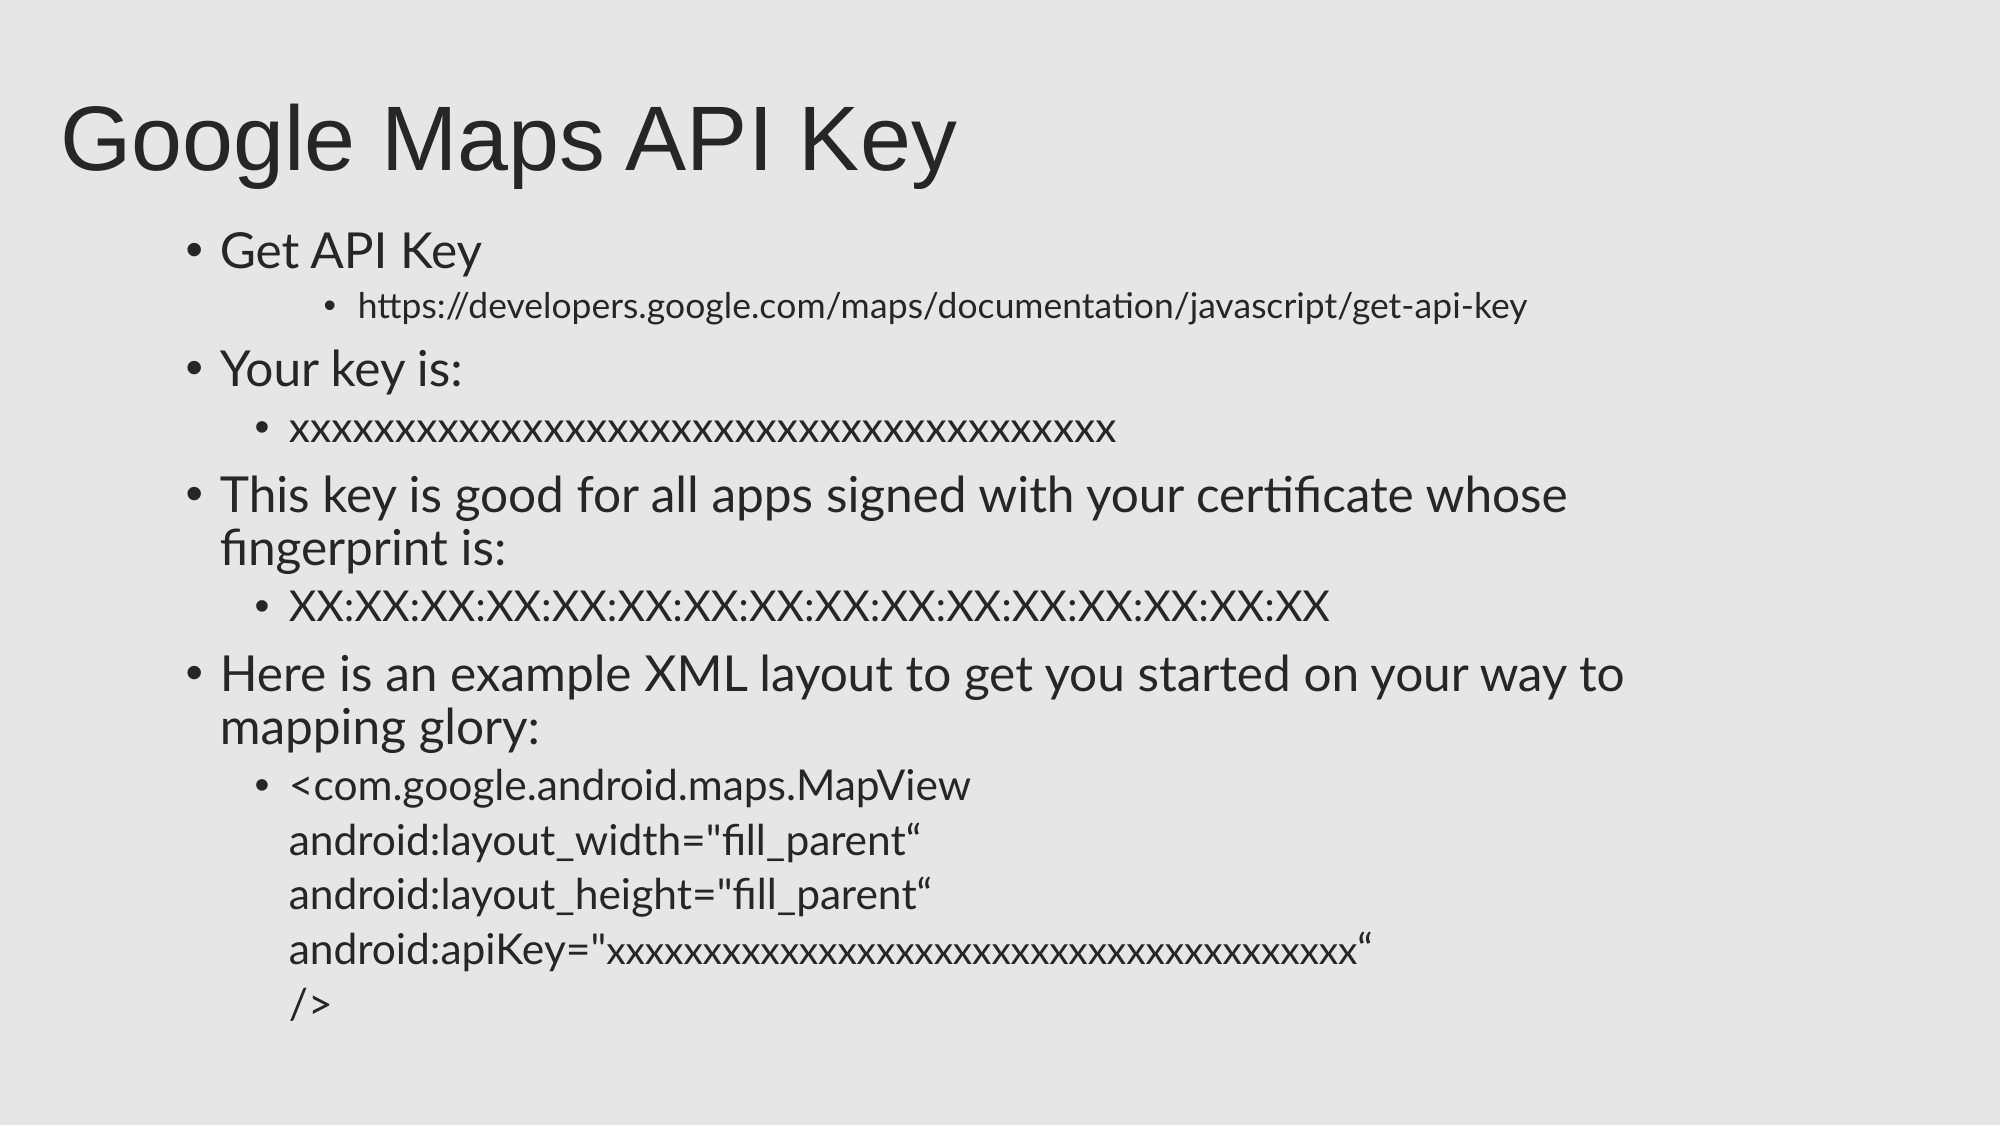

# Google Maps API Key
Get API Key
https://developers.google.com/maps/documentation/javascript/get-api-key
Your key is:
xxxxxxxxxxxxxxxxxxxxxxxxxxxxxxxxxxxxxxx
This key is good for all apps signed with your certificate whose fingerprint is:
XX:XX:XX:XX:XX:XX:XX:XX:XX:XX:XX:XX:XX:XX:XX:XX
Here is an example XML layout to get you started on your way to mapping glory:
<com.google.android.maps.MapView
	android:layout_width="fill_parent“
	android:layout_height="fill_parent“
	android:apiKey="xxxxxxxxxxxxxxxxxxxxxxxxxxxxxxxxxxxxxxx“
	/>